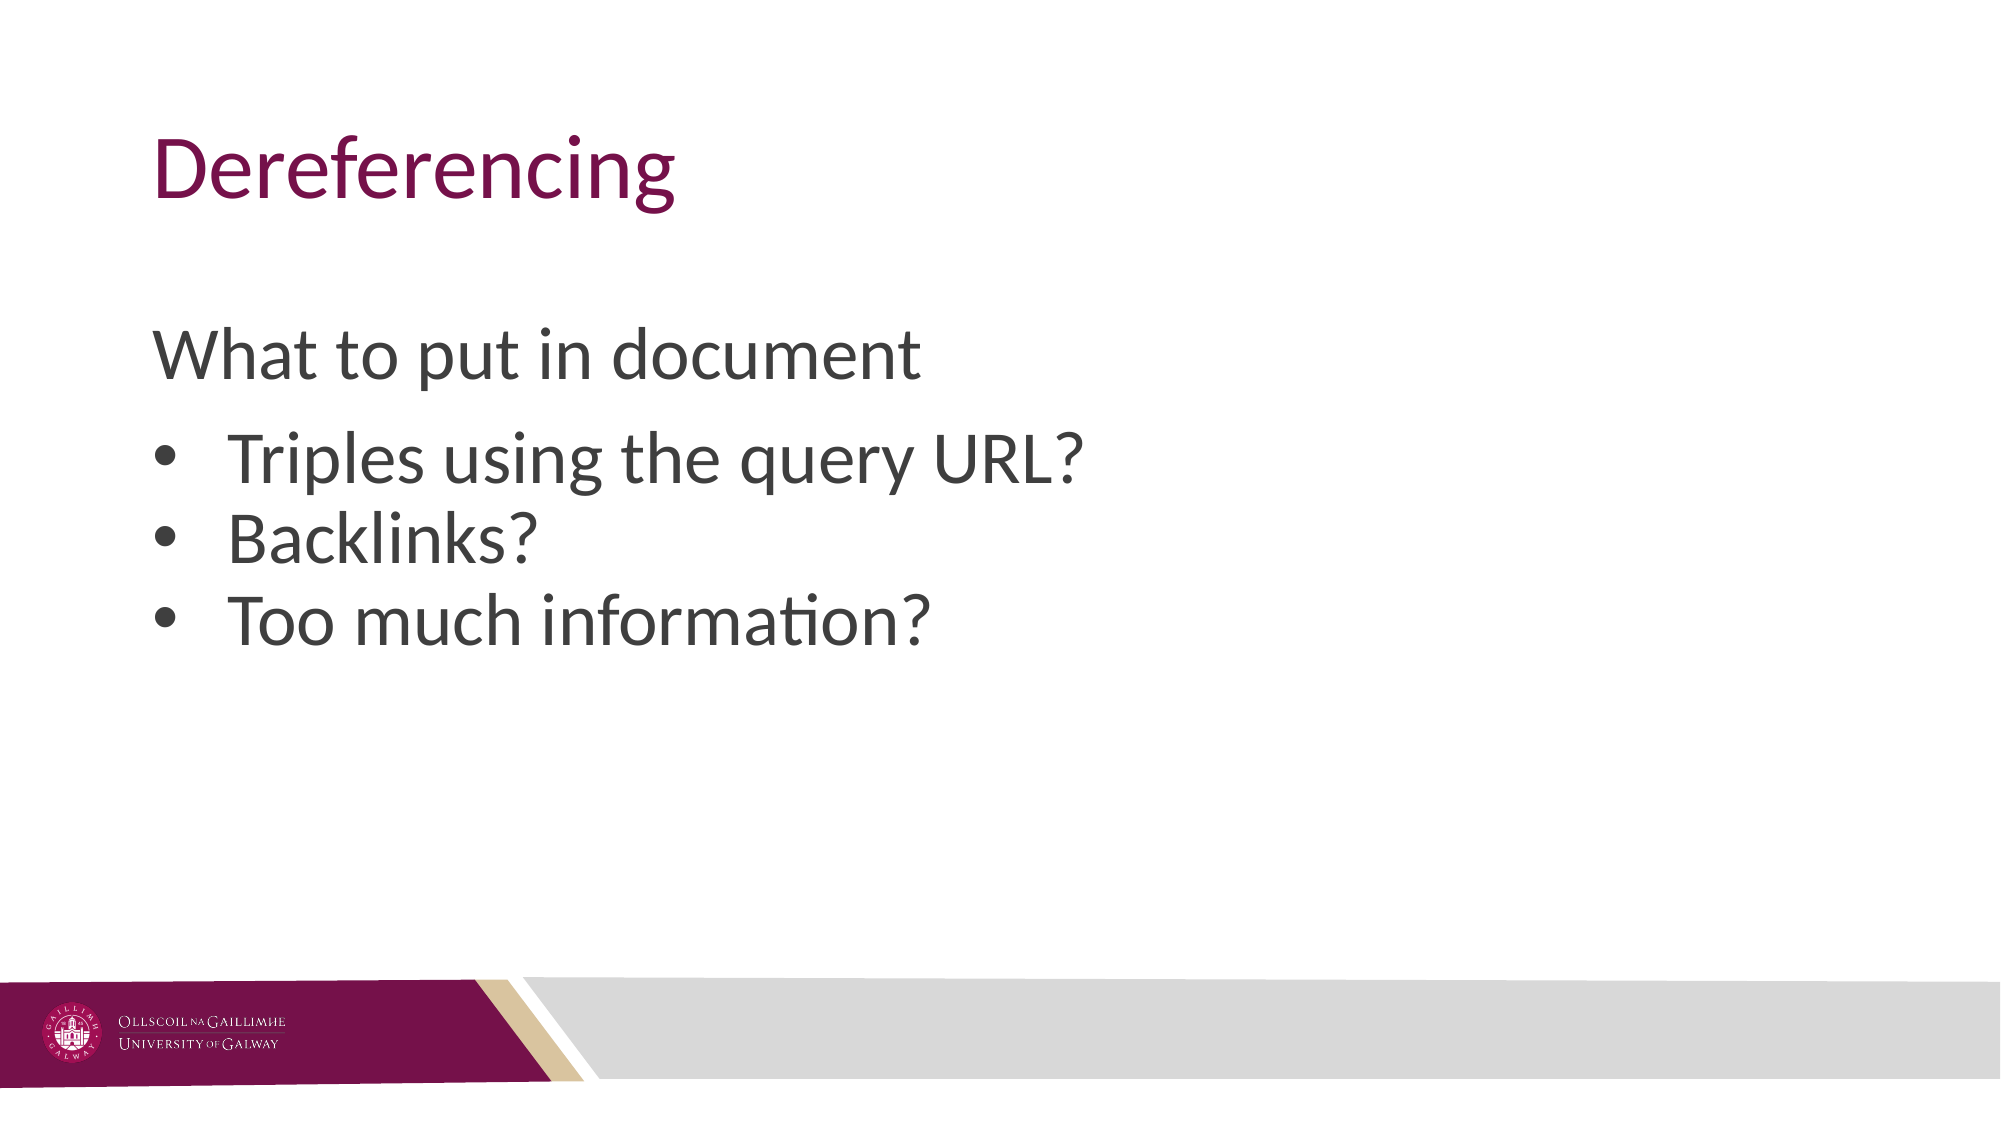

# Dereferencing
What to put in document
Triples using the query URL?
Backlinks?
Too much information?